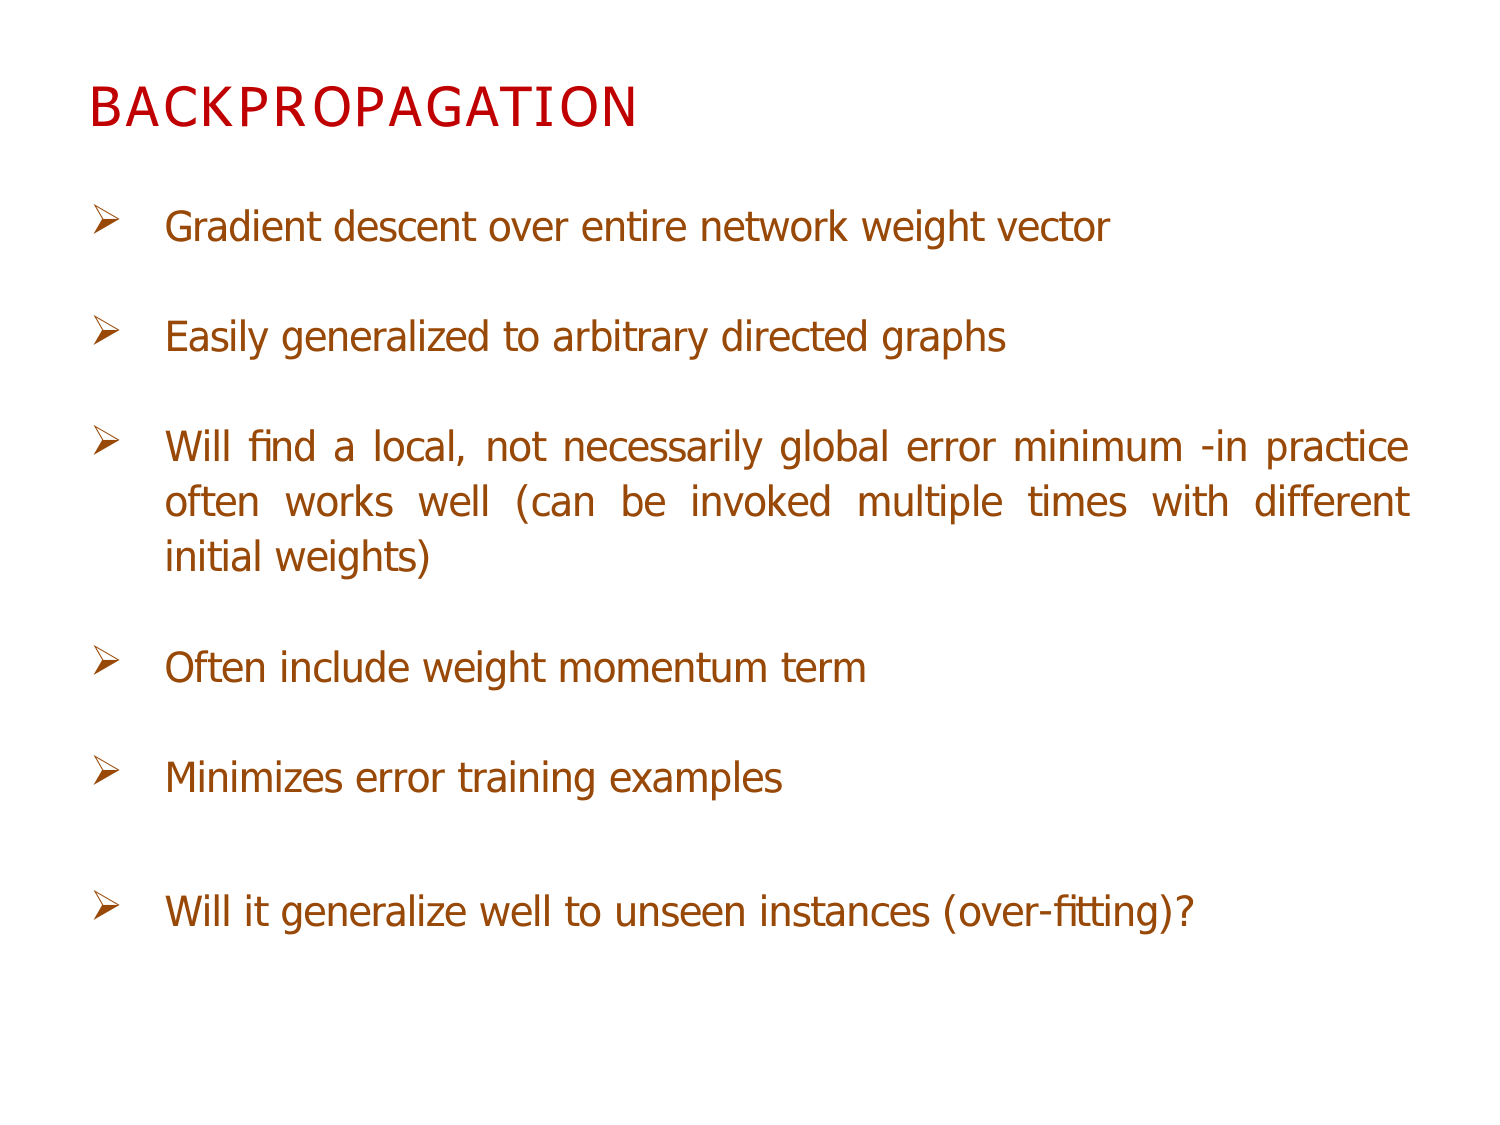

BACKPROPAGATION
Gradient descent over entire network weight vector

Easily generalized to arbitrary directed graphs

Will find a local, not necessarily global error minimum -in practice often works well (can be invoked multiple times with different initial weights)

Often include weight momentum term

Minimizes error training examples

Will it generalize well to unseen instances (over-fitting)?